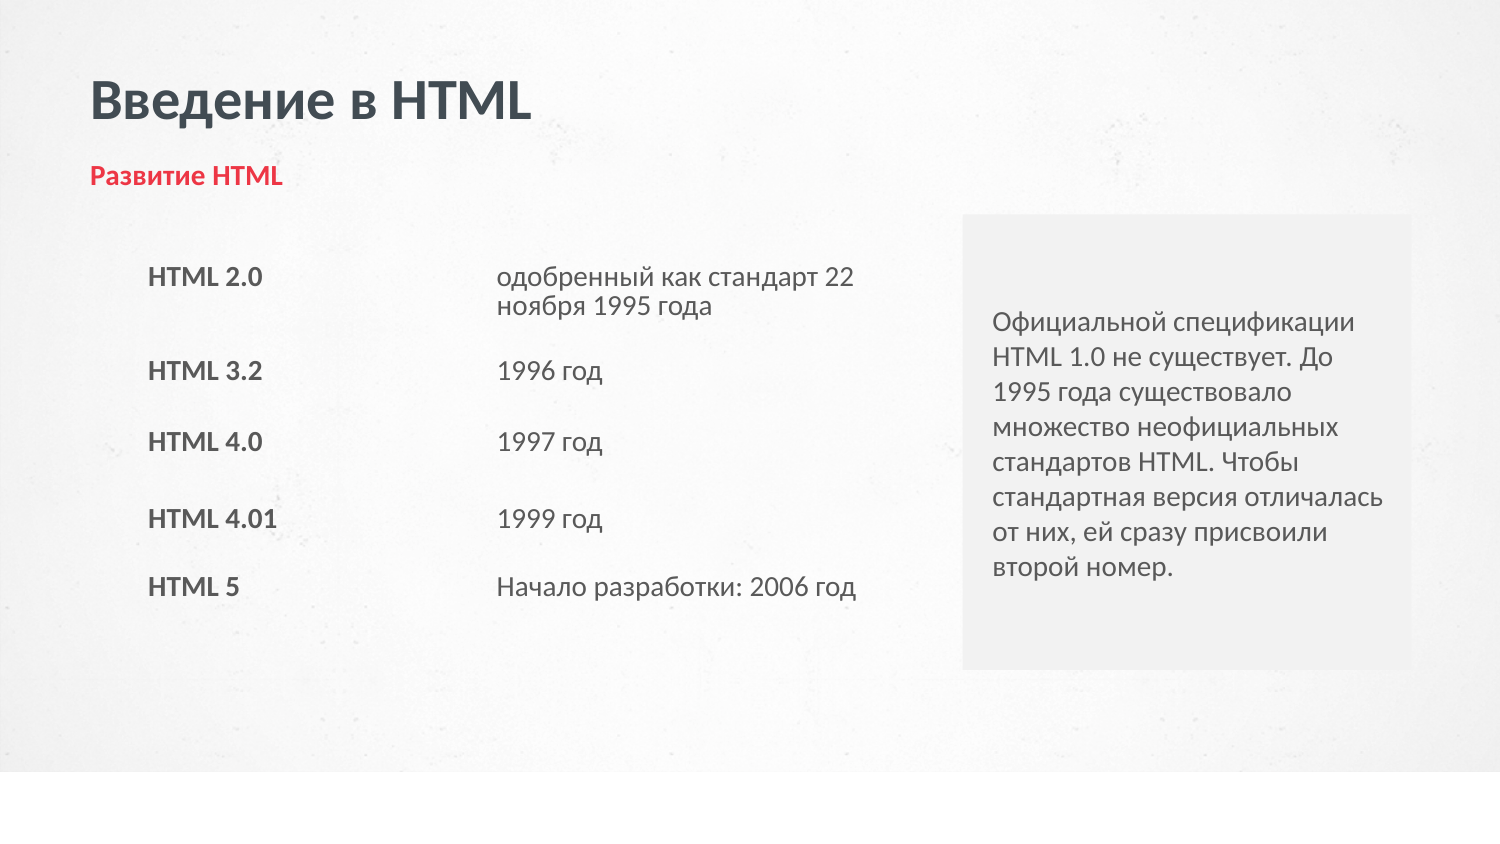

# Введение в HTML
Развитие HTML
Официальной спецификации HTML 1.0 не существует. До 1995 года существовало множество неофициальных стандартов HTML. Чтобы стандартная версия отличалась от них, ей сразу присвоили второй номер.
| HTML 2.0 | одобренный как стандарт 22 ноября 1995 года |
| --- | --- |
| HTML 3.2 | 1996 год |
| HTML 4.0 | 1997 год |
| HTML 4.01 | 1999 год |
| HTML 5 | Начало разработки: 2006 год |